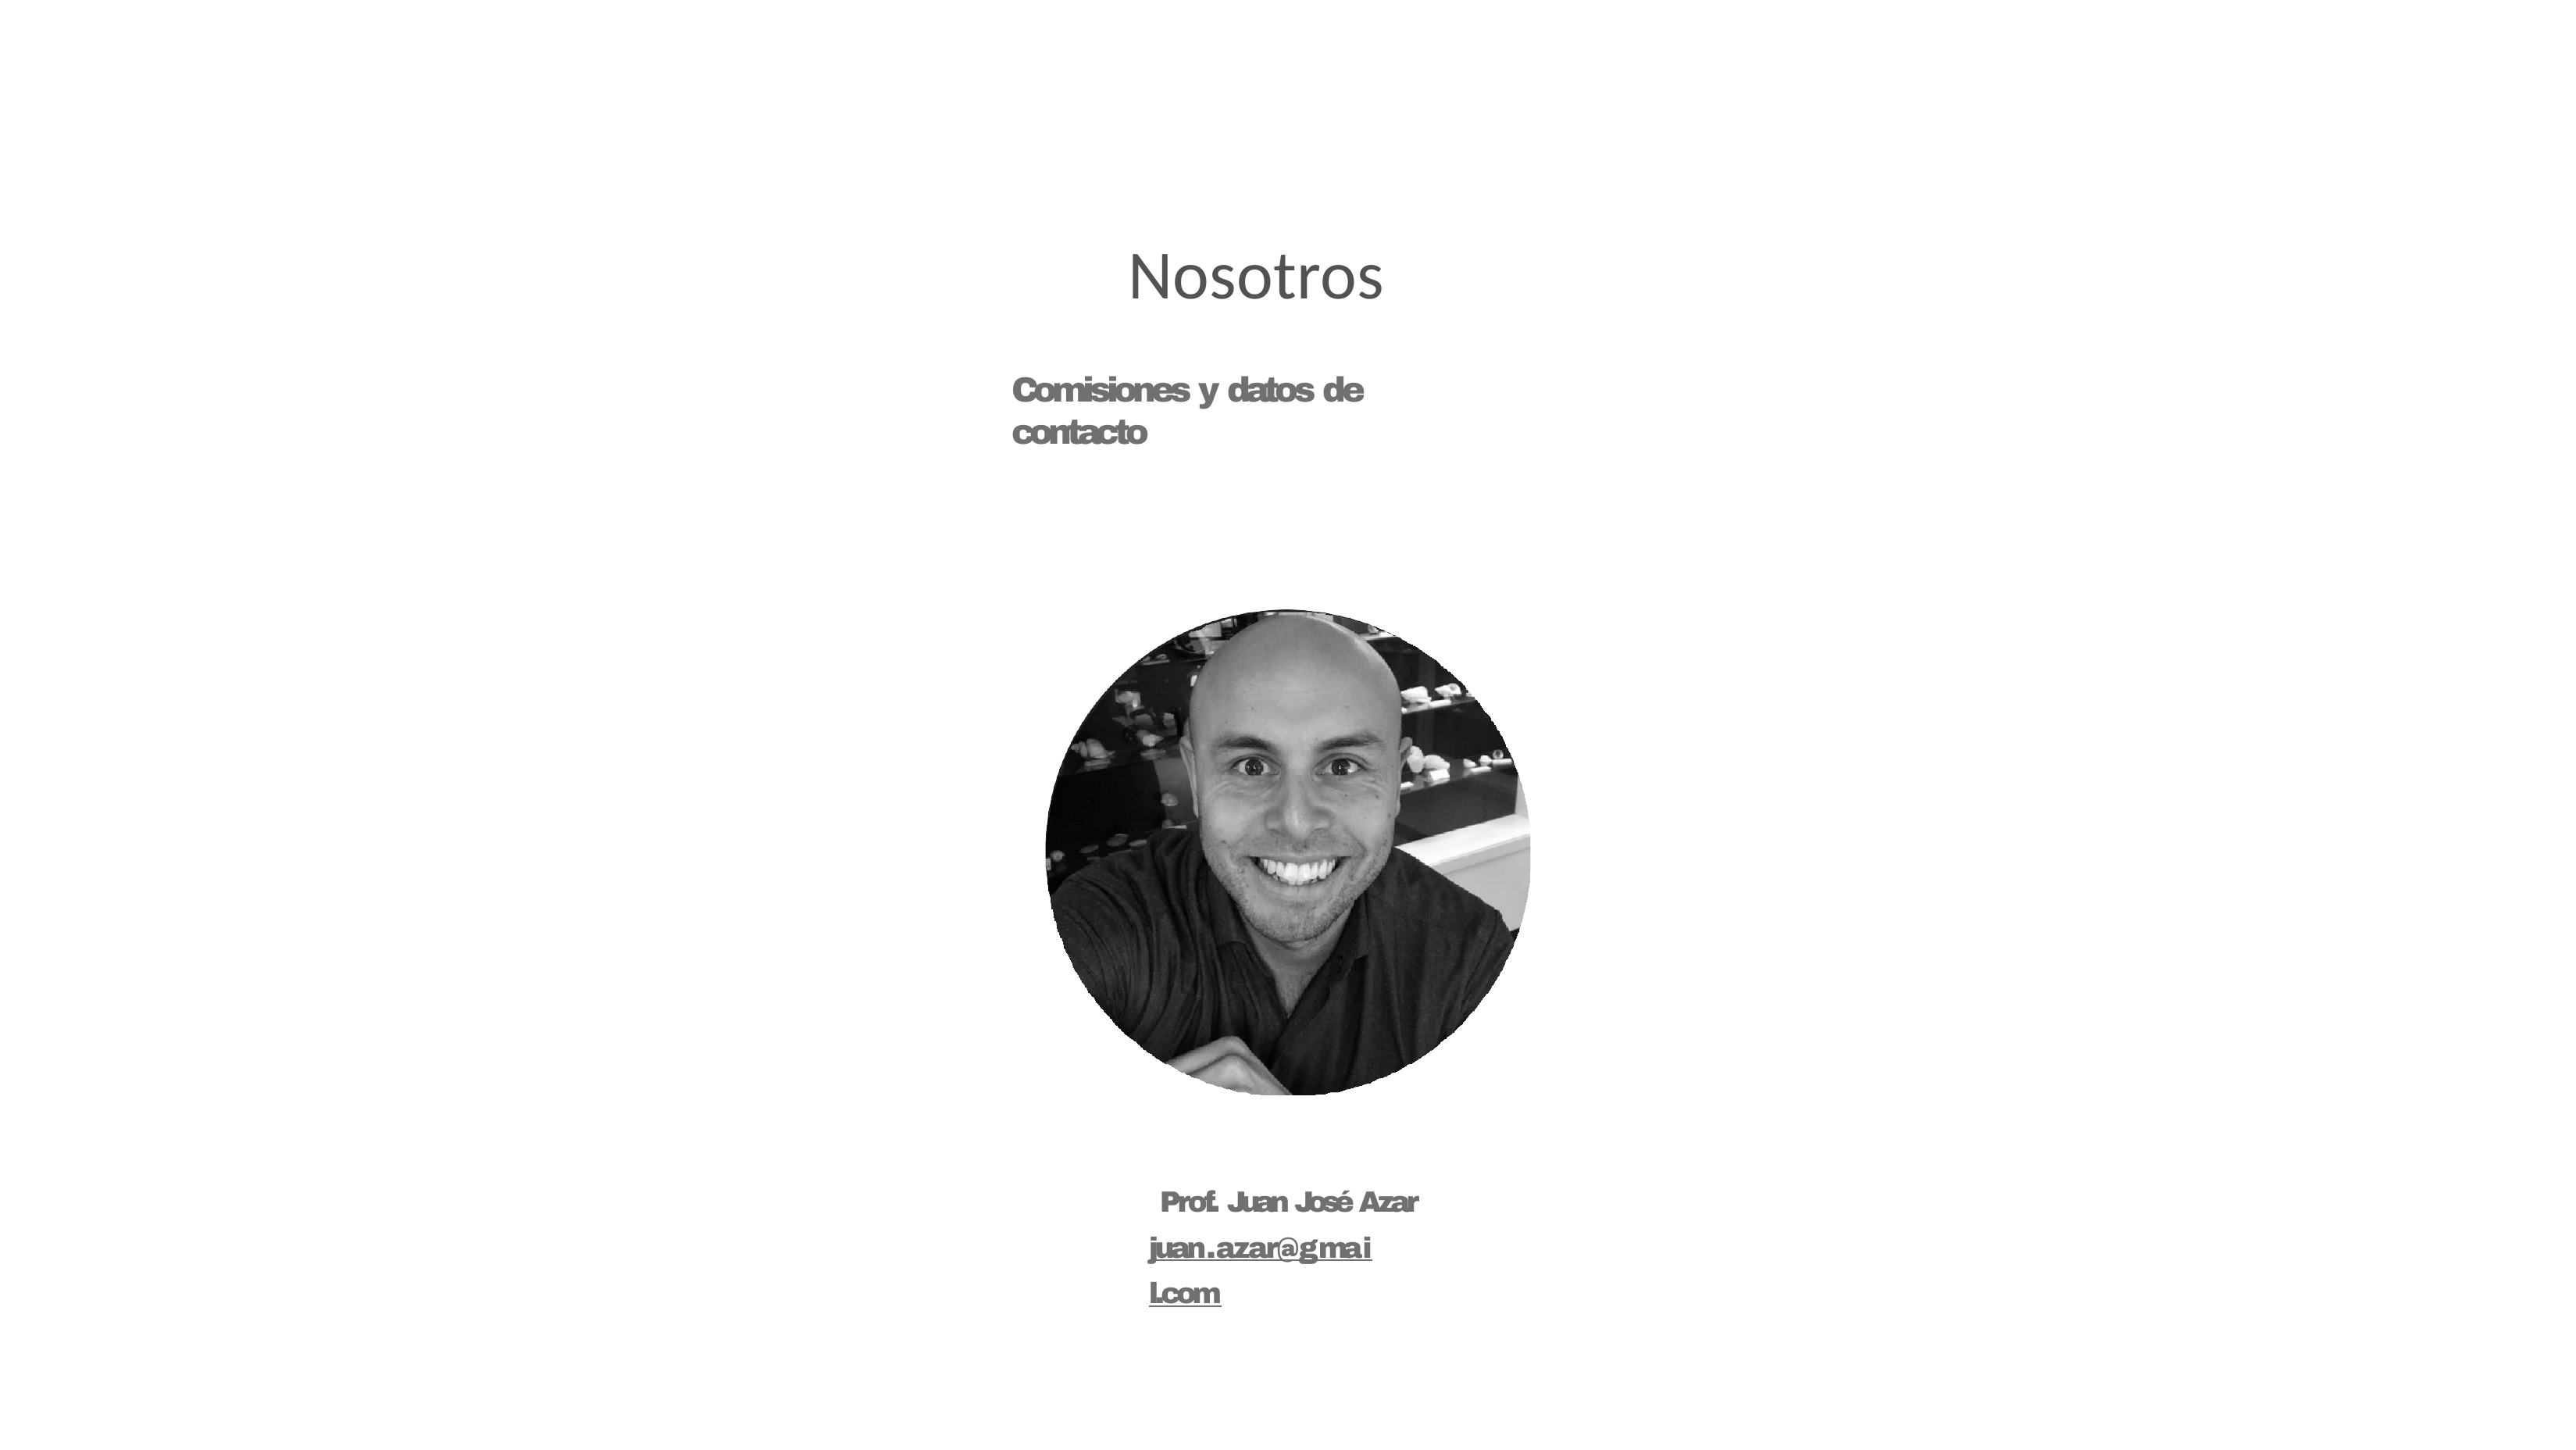

# Nosotros
Comisiones y datos de contacto

Prof. Juan José Azar  juan.azar@gmail.com